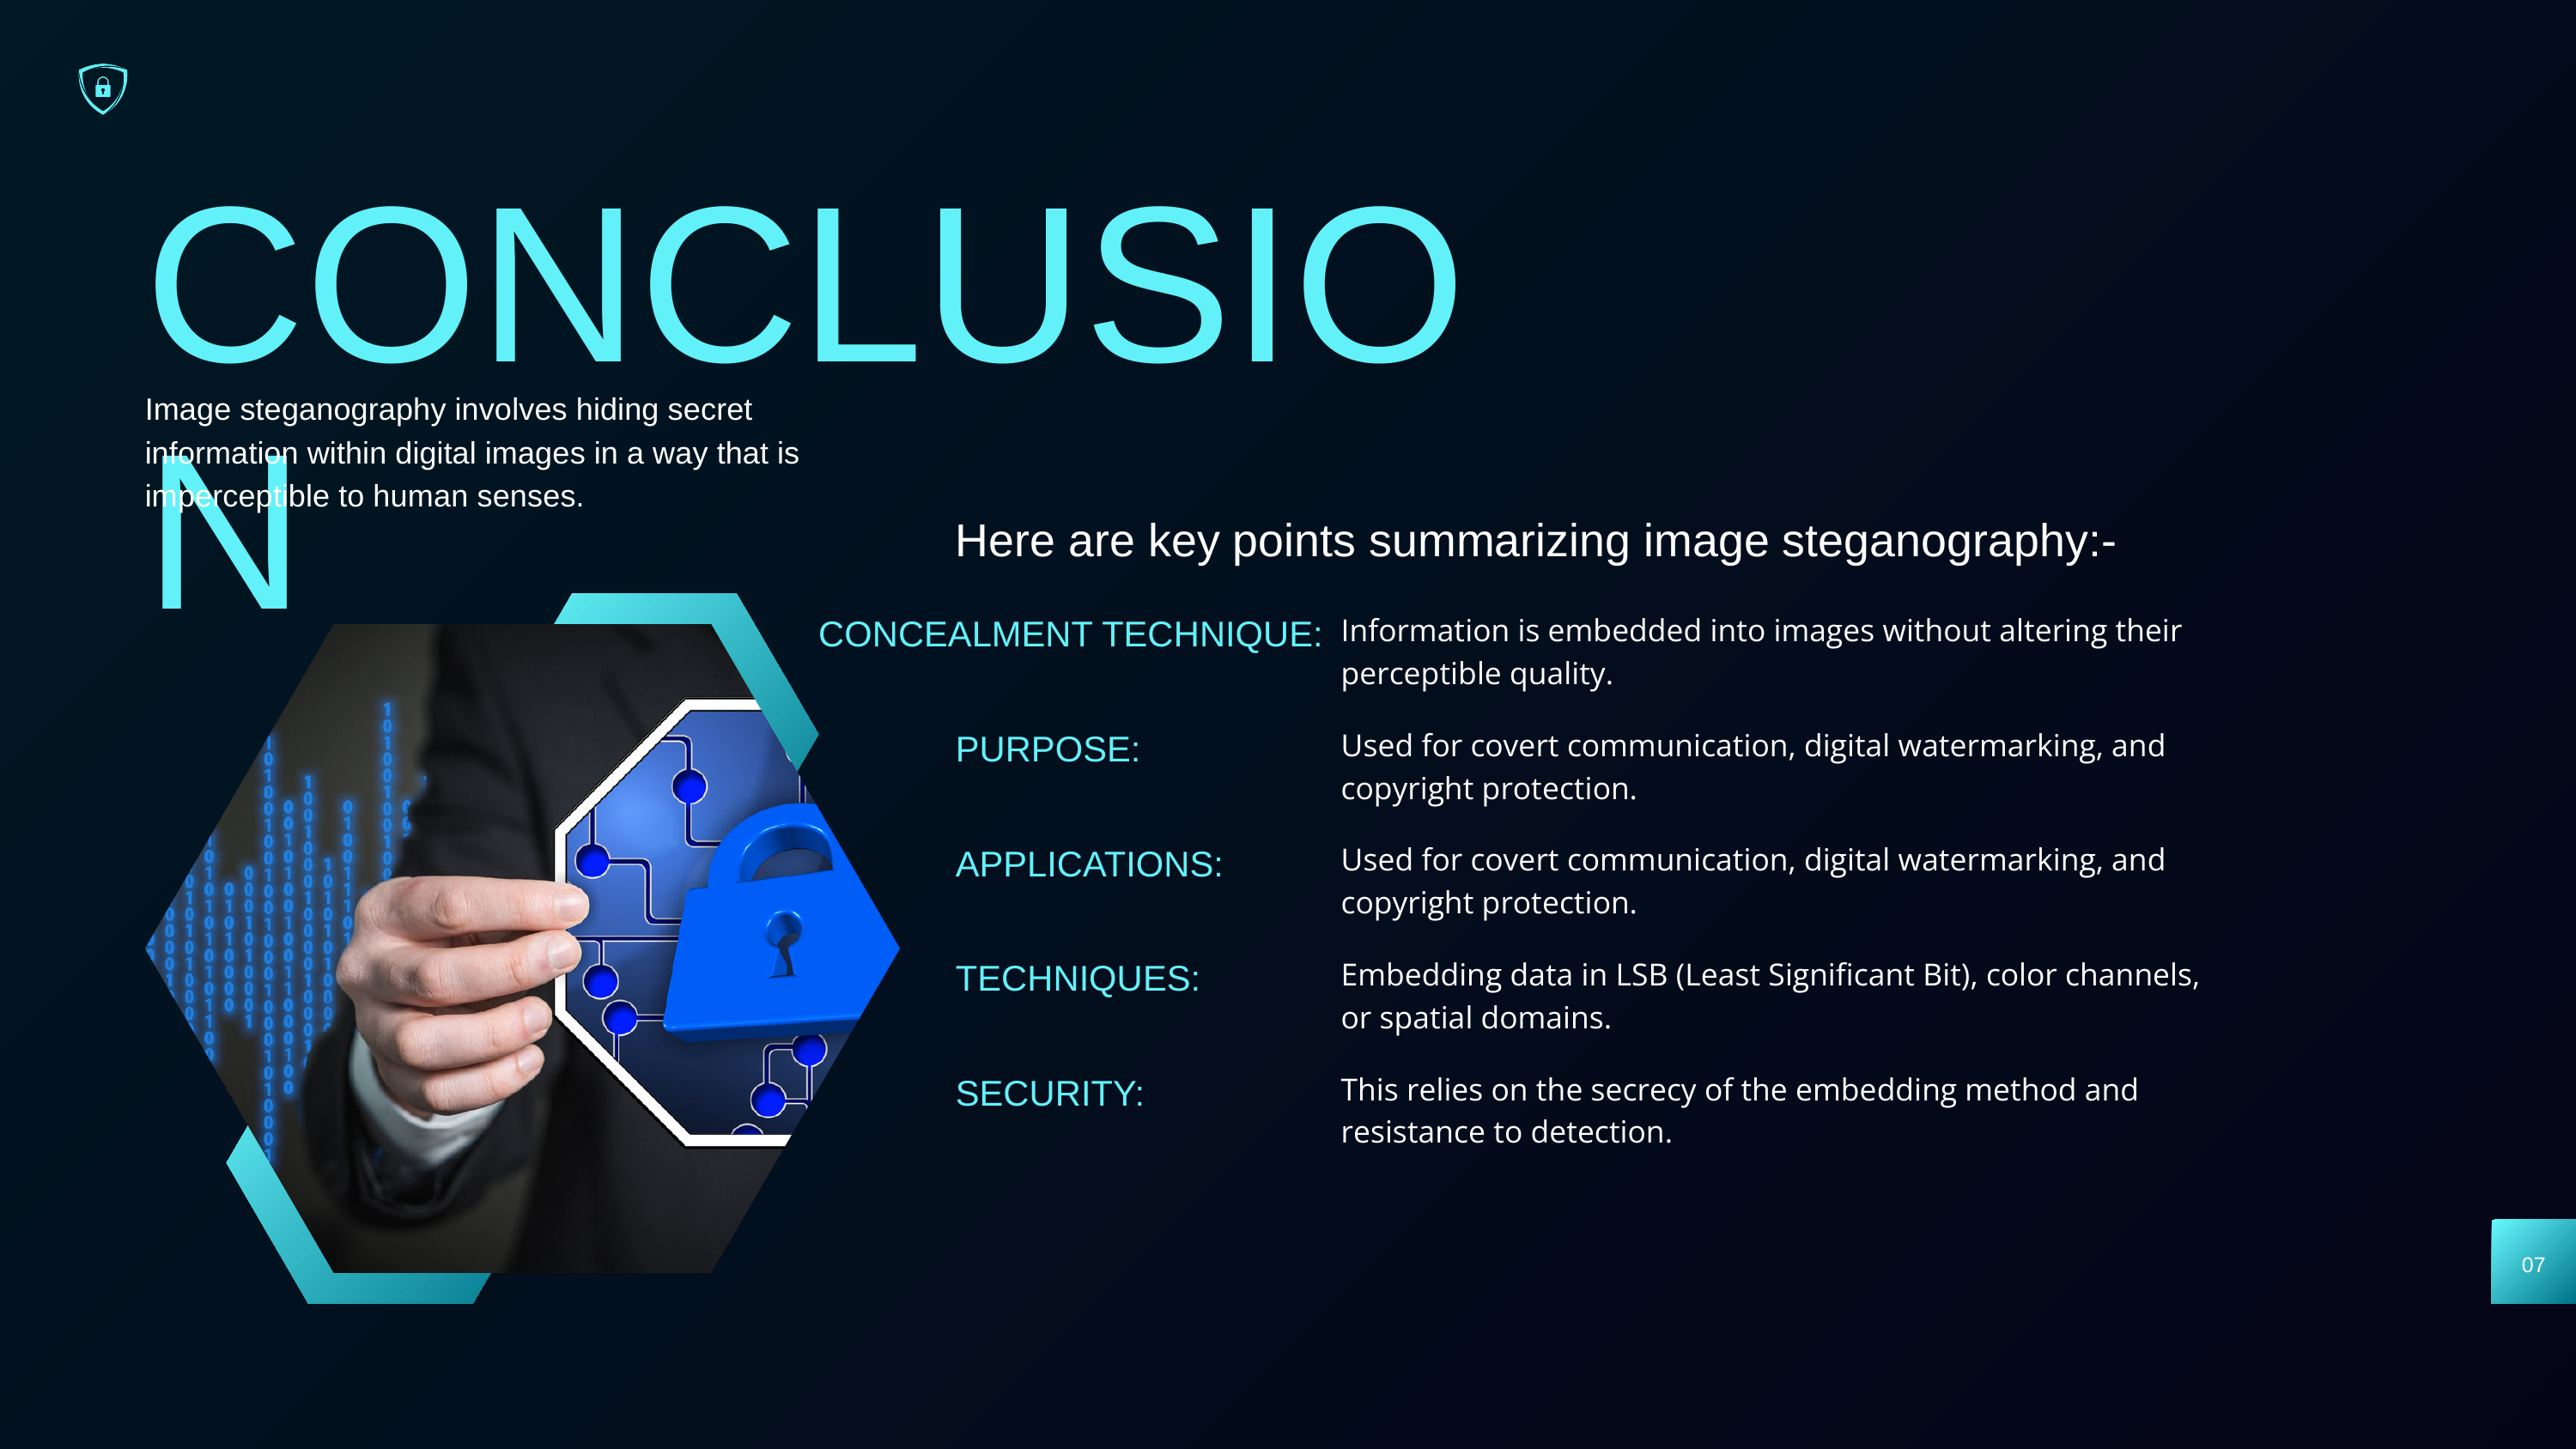

CONCLUSION
Image steganography involves hiding secret information within digital images in a way that is imperceptible to human senses.
Here are key points summarizing image steganography:-

CONCEALMENT TECHNIQUE:
Information is embedded into images without altering their perceptible quality.

PURPOSE:
Used for covert communication, digital watermarking, and copyright protection.
APPLICATIONS:
Used for covert communication, digital watermarking, and copyright protection.
TECHNIQUES:
Embedding data in LSB (Least Significant Bit), color channels, or spatial domains.

SECURITY:
This relies on the secrecy of the embedding method and resistance to detection.

07